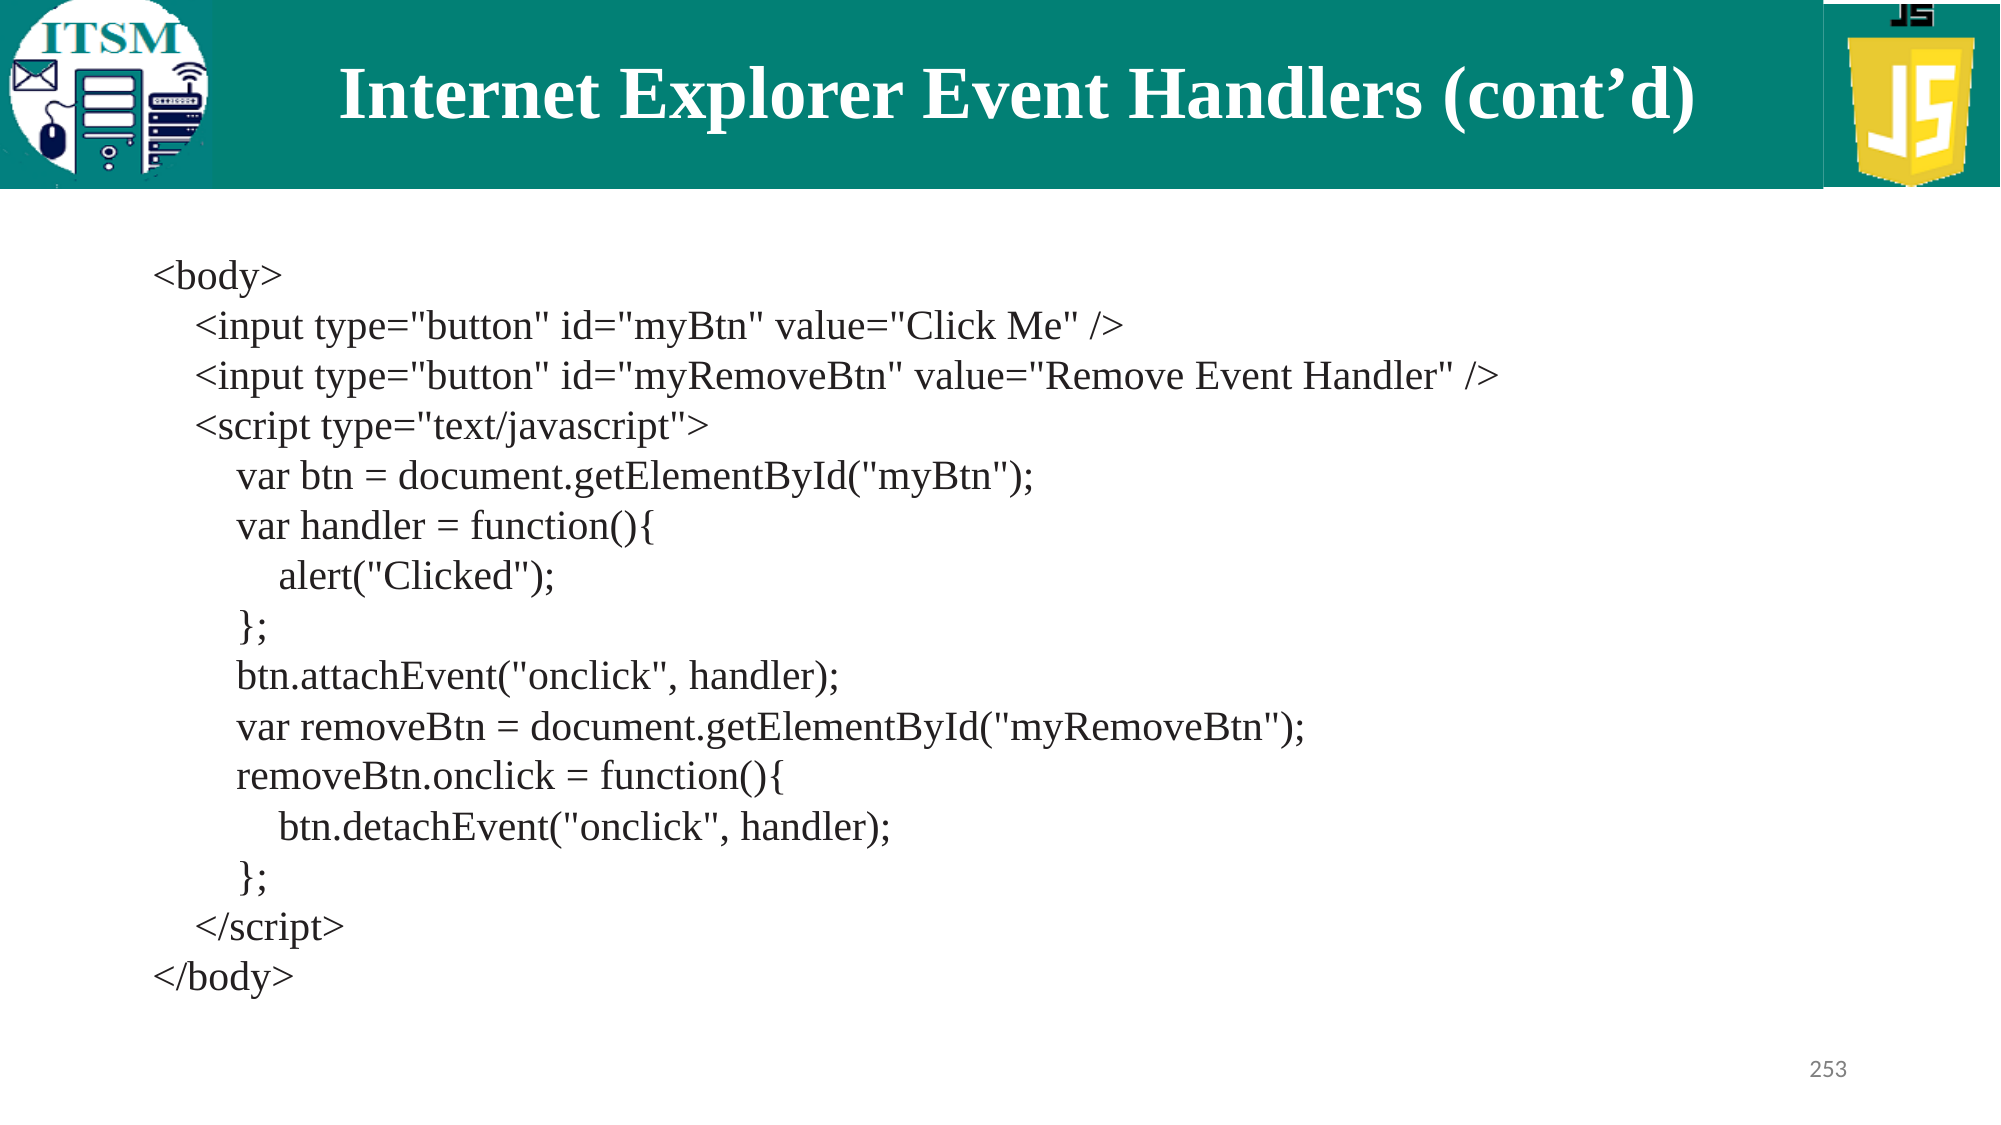

# Internet Explorer Event Handlers (cont’d)
<body>
    <input type="button" id="myBtn" value="Click Me" />
    <input type="button" id="myRemoveBtn" value="Remove Event Handler" />
    <script type="text/javascript">
        var btn = document.getElementById("myBtn");
        var handler = function(){
            alert("Clicked");
        };
        btn.attachEvent("onclick", handler);
        var removeBtn = document.getElementById("myRemoveBtn");
        removeBtn.onclick = function(){
            btn.detachEvent("onclick", handler);
        };
    </script>
</body>
253